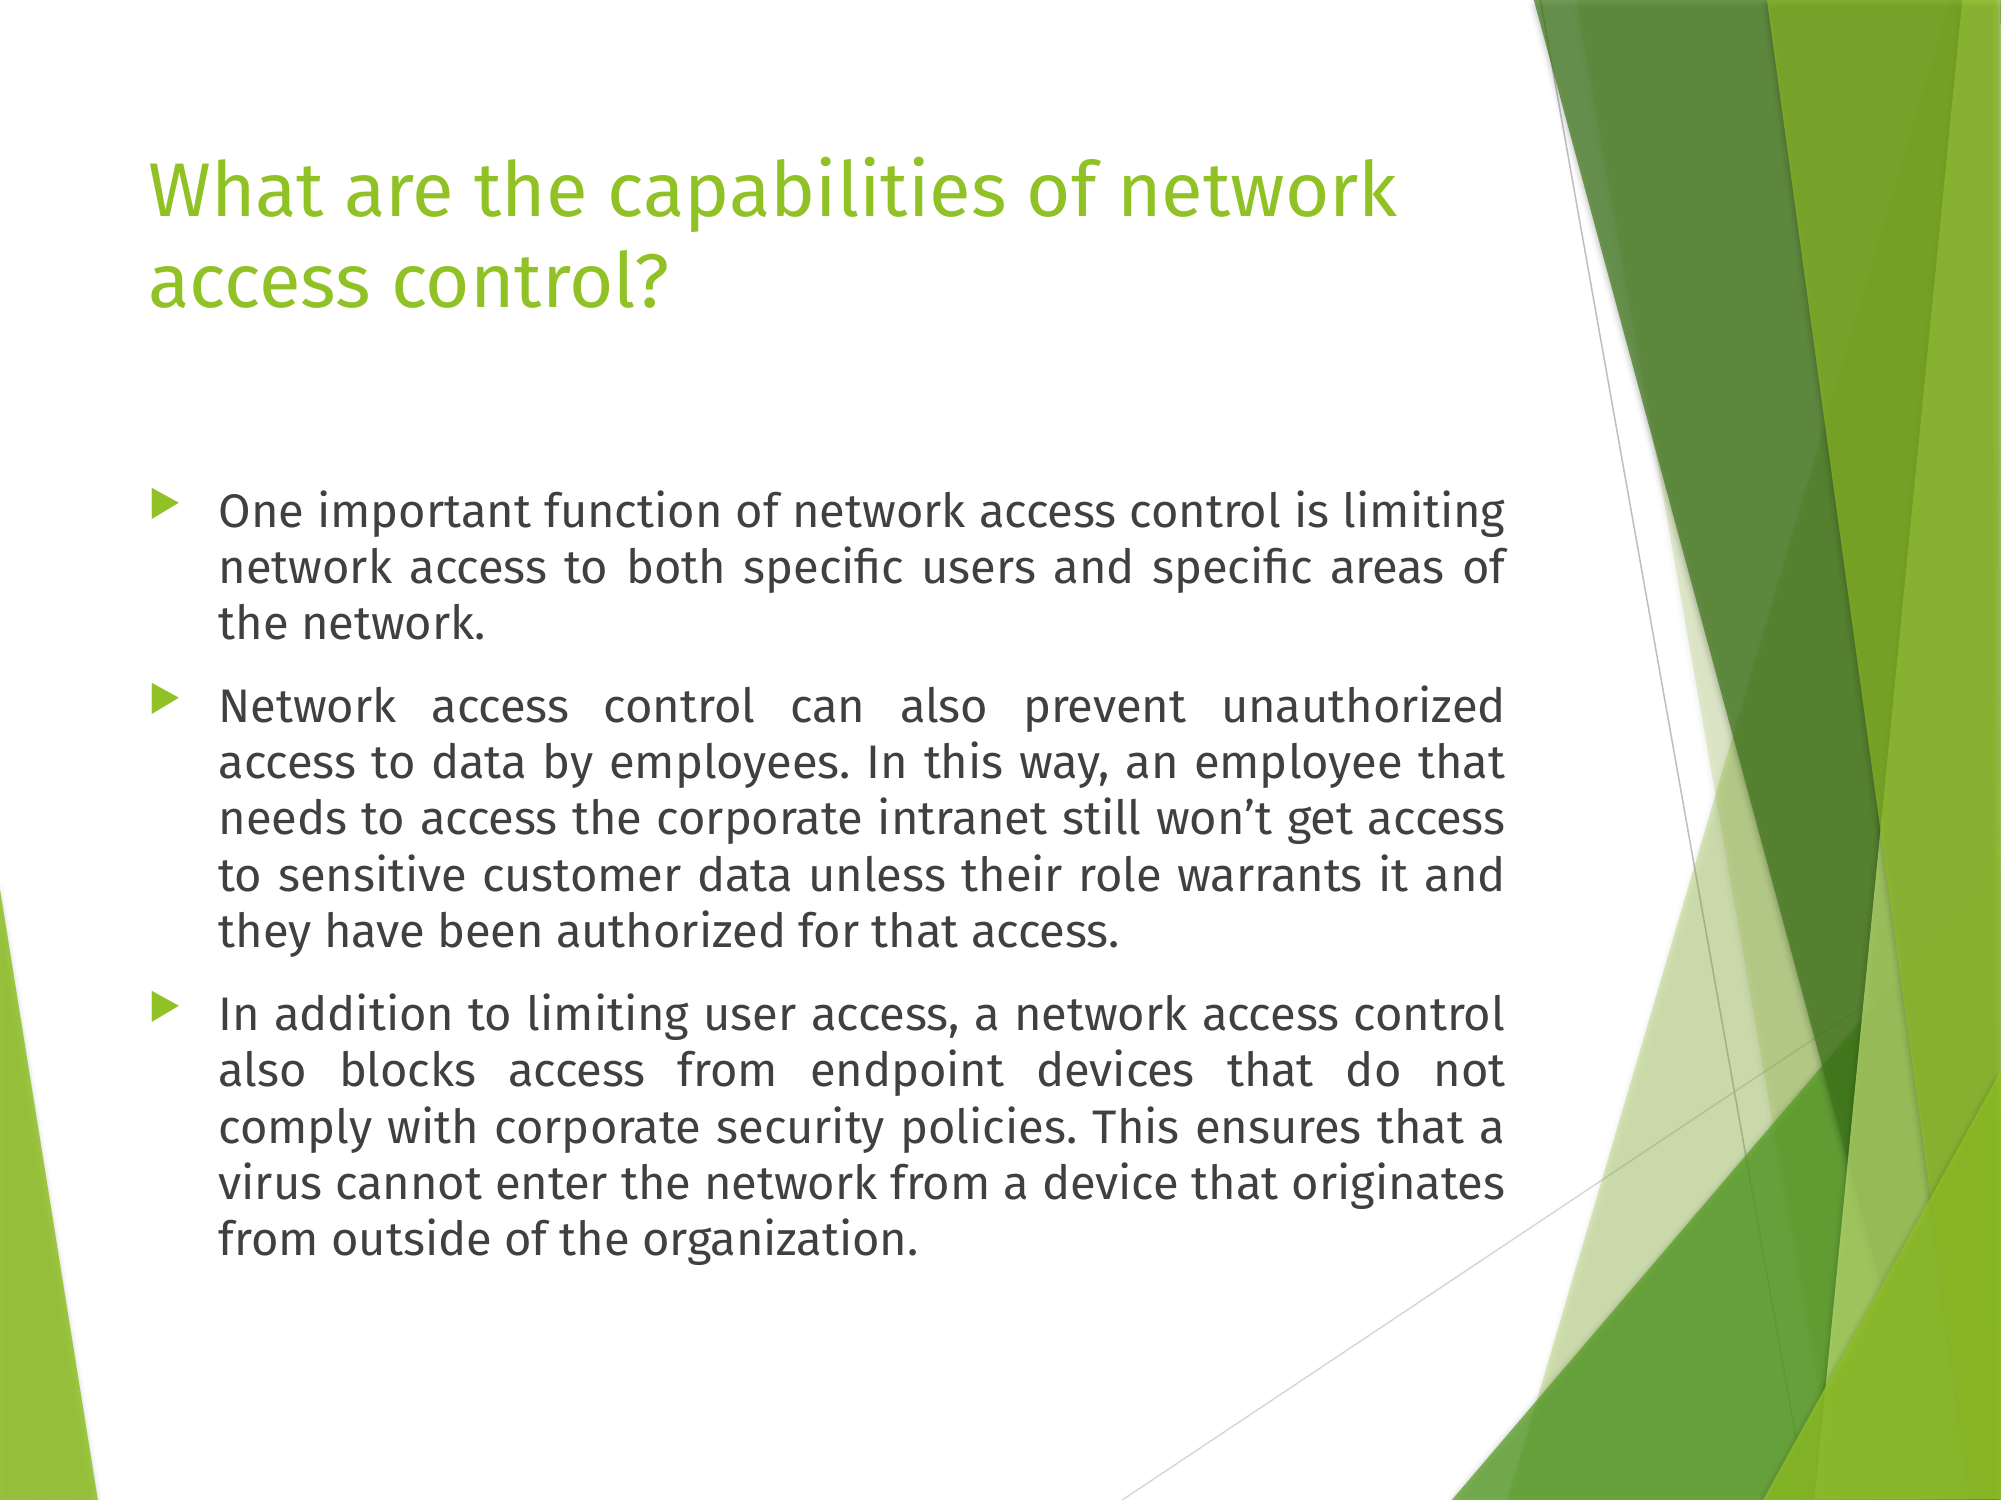

# What are the capabilities of network access control?
One important function of network access control is limiting network access to both specific users and specific areas of the network.
Network access control can also prevent unauthorized access to data by employees. In this way, an employee that needs to access the corporate intranet still won’t get access to sensitive customer data unless their role warrants it and they have been authorized for that access.
In addition to limiting user access, a network access control also blocks access from endpoint devices that do not comply with corporate security policies. This ensures that a virus cannot enter the network from a device that originates from outside of the organization.